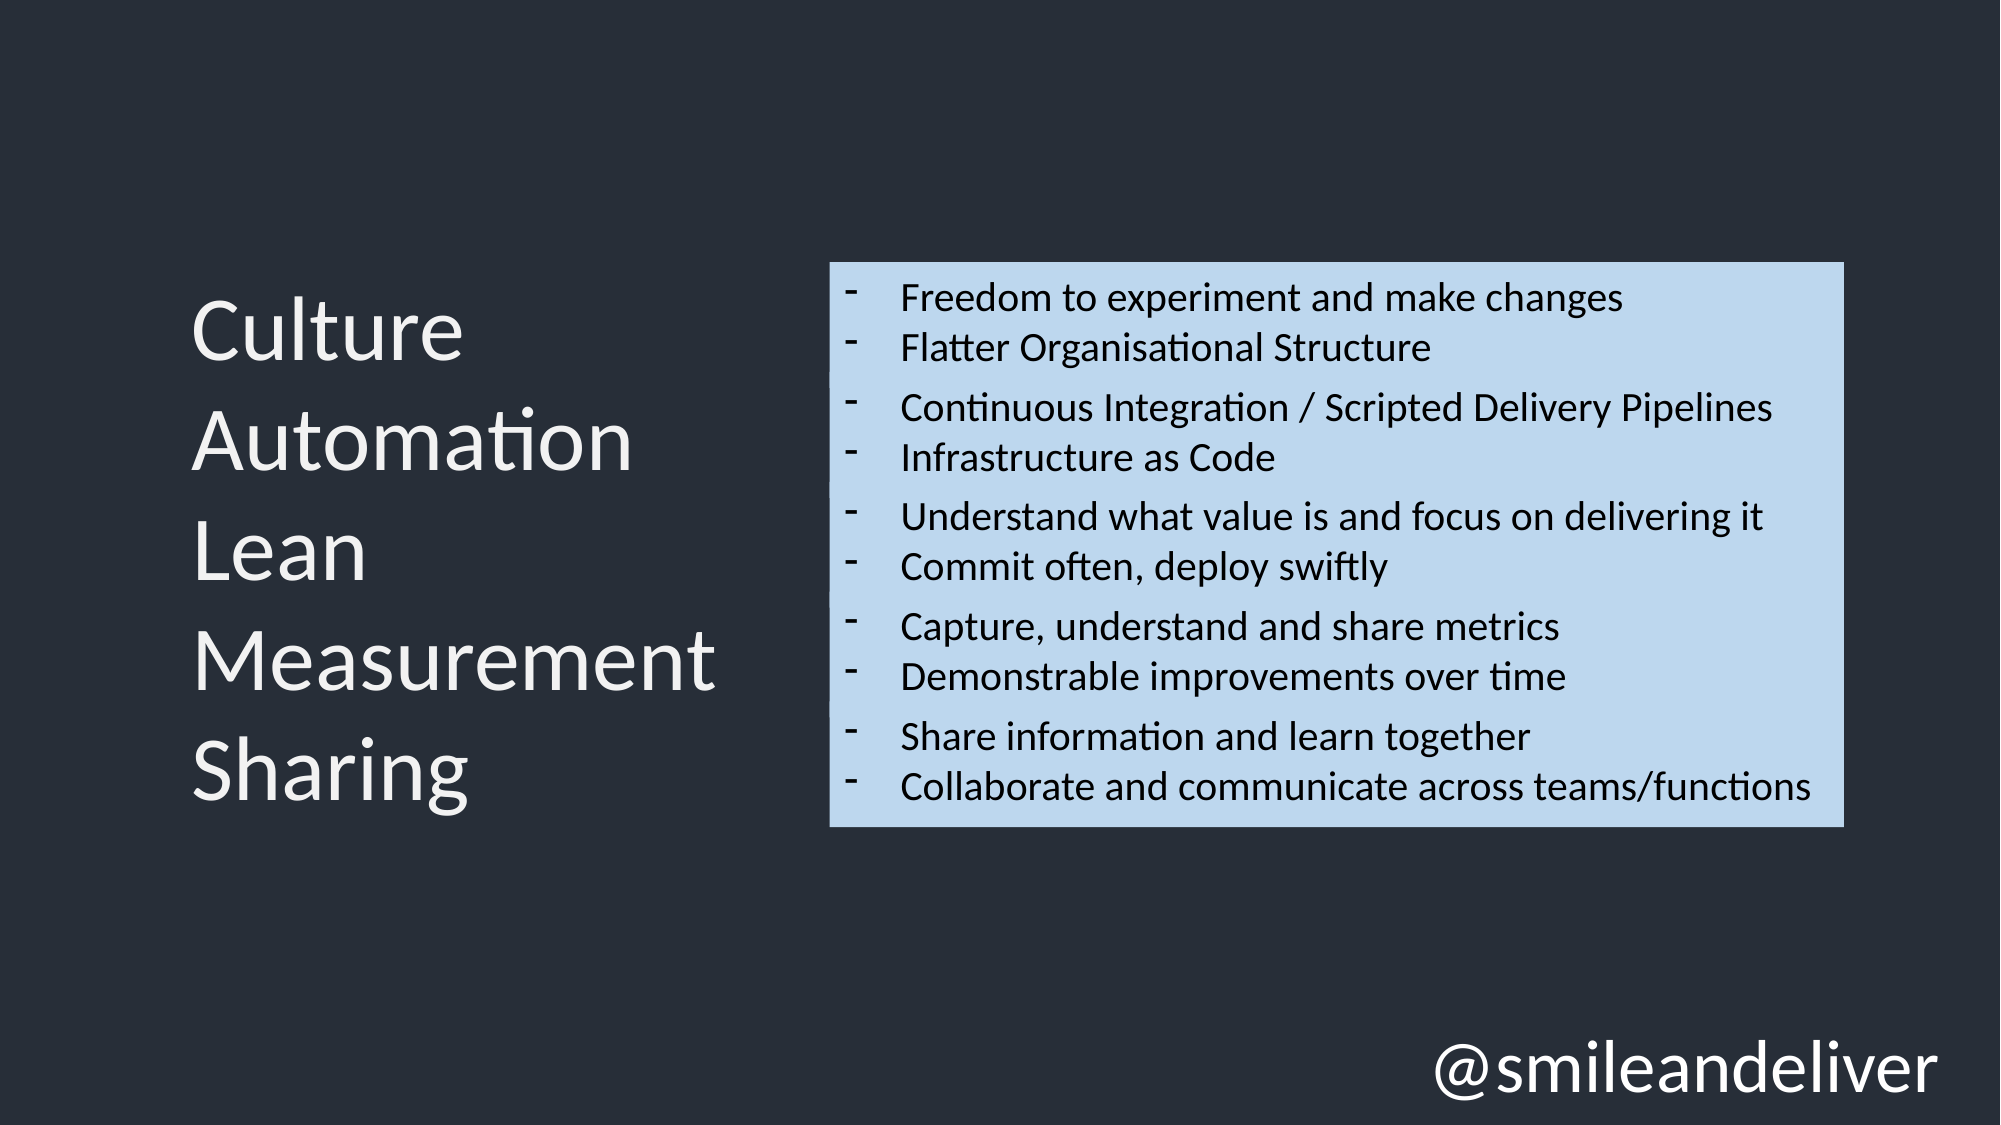

Culture
Freedom to experiment and make changes
Flatter Organisational Structure
Automation
Continuous Integration / Scripted Delivery Pipelines
Infrastructure as Code
Lean
Understand what value is and focus on delivering it
Commit often, deploy swiftly
Measurement
Capture, understand and share metrics
Demonstrable improvements over time
Sharing
Share information and learn together
Collaborate and communicate across teams/functions
@smileandeliver